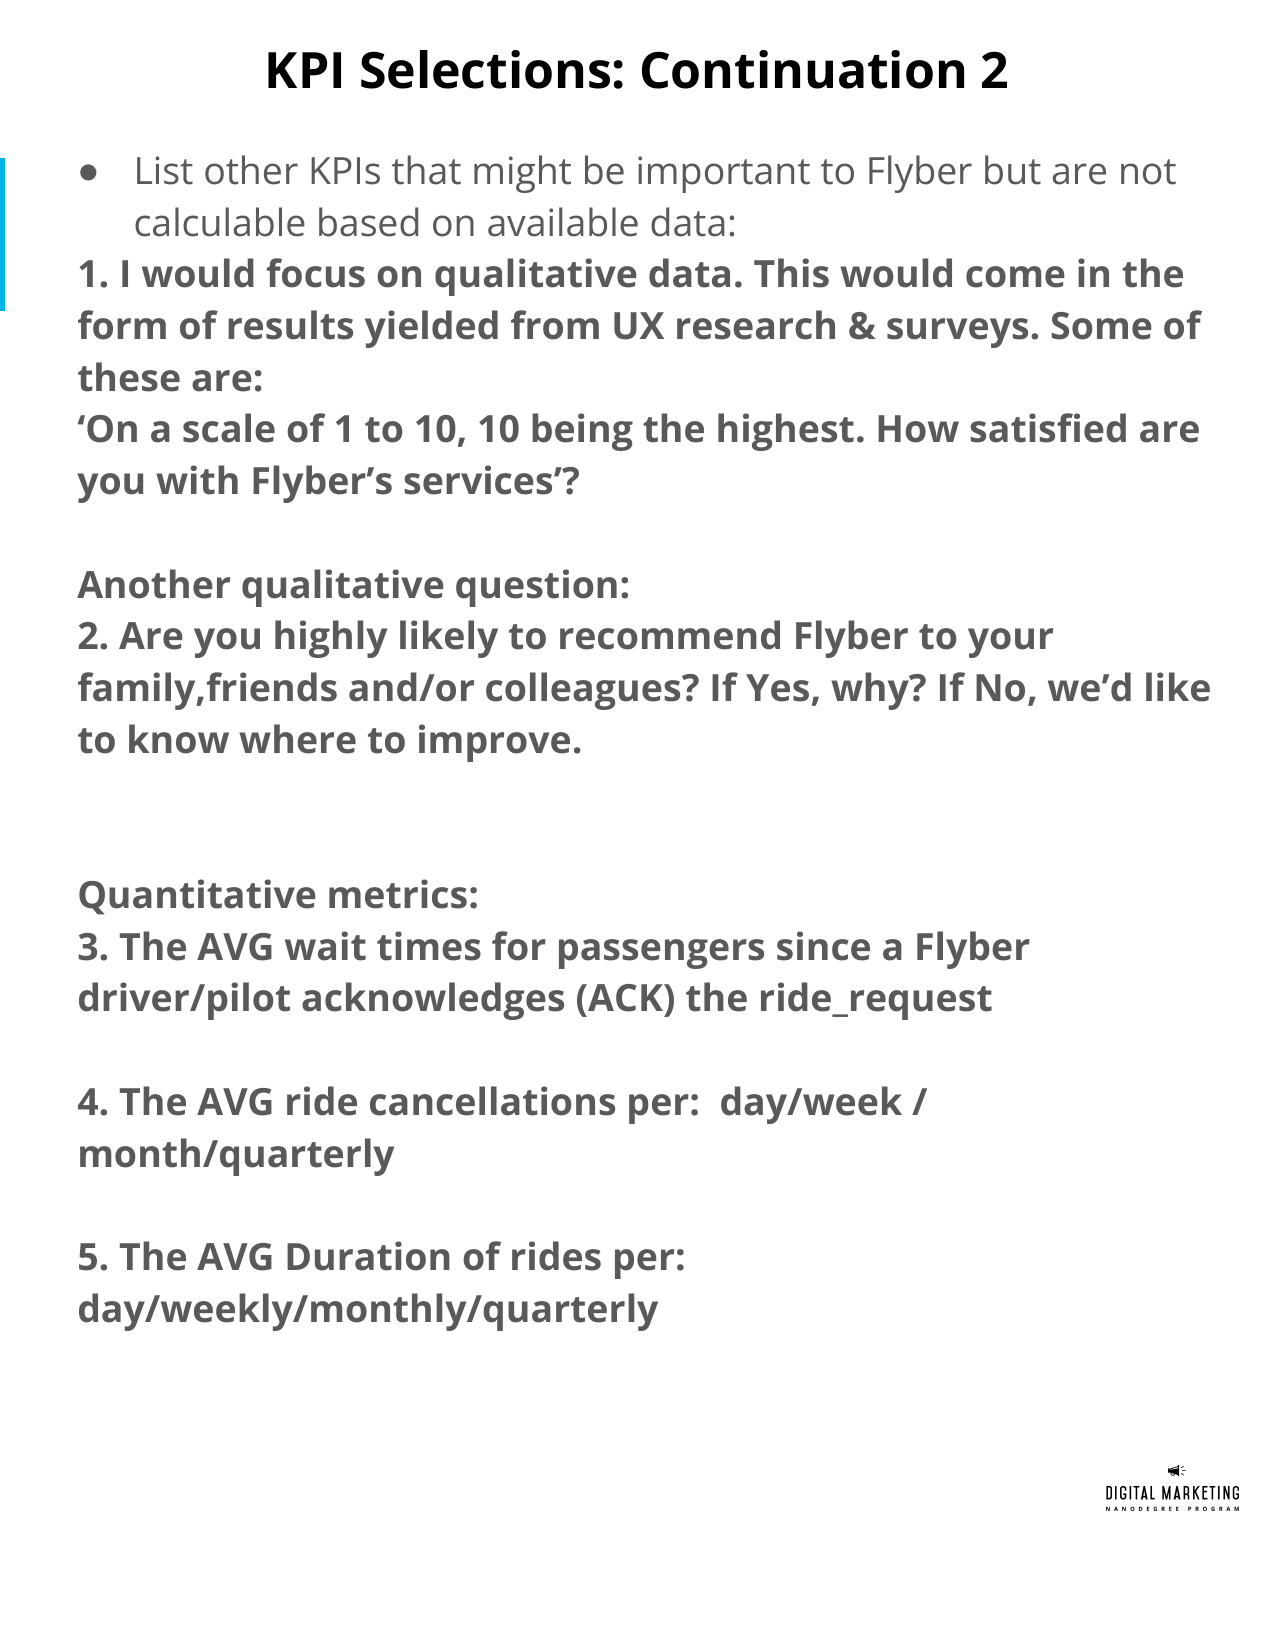

# KPI Selections: Continuation 2
List other KPIs that might be important to Flyber but are not calculable based on available data:
1. I would focus on qualitative data. This would come in the form of results yielded from UX research & surveys. Some of these are:
‘On a scale of 1 to 10, 10 being the highest. How satisfied are you with Flyber’s services’?

Another qualitative question:
2. Are you highly likely to recommend Flyber to your family,friends and/or colleagues? If Yes, why? If No, we’d like to know where to improve.

Quantitative metrics:
3. The AVG wait times for passengers since a Flyber driver/pilot acknowledges (ACK) the ride_request

4. The AVG ride cancellations per:  day/week / month/quarterly

5. The AVG Duration of rides per: day/weekly/monthly/quarterly